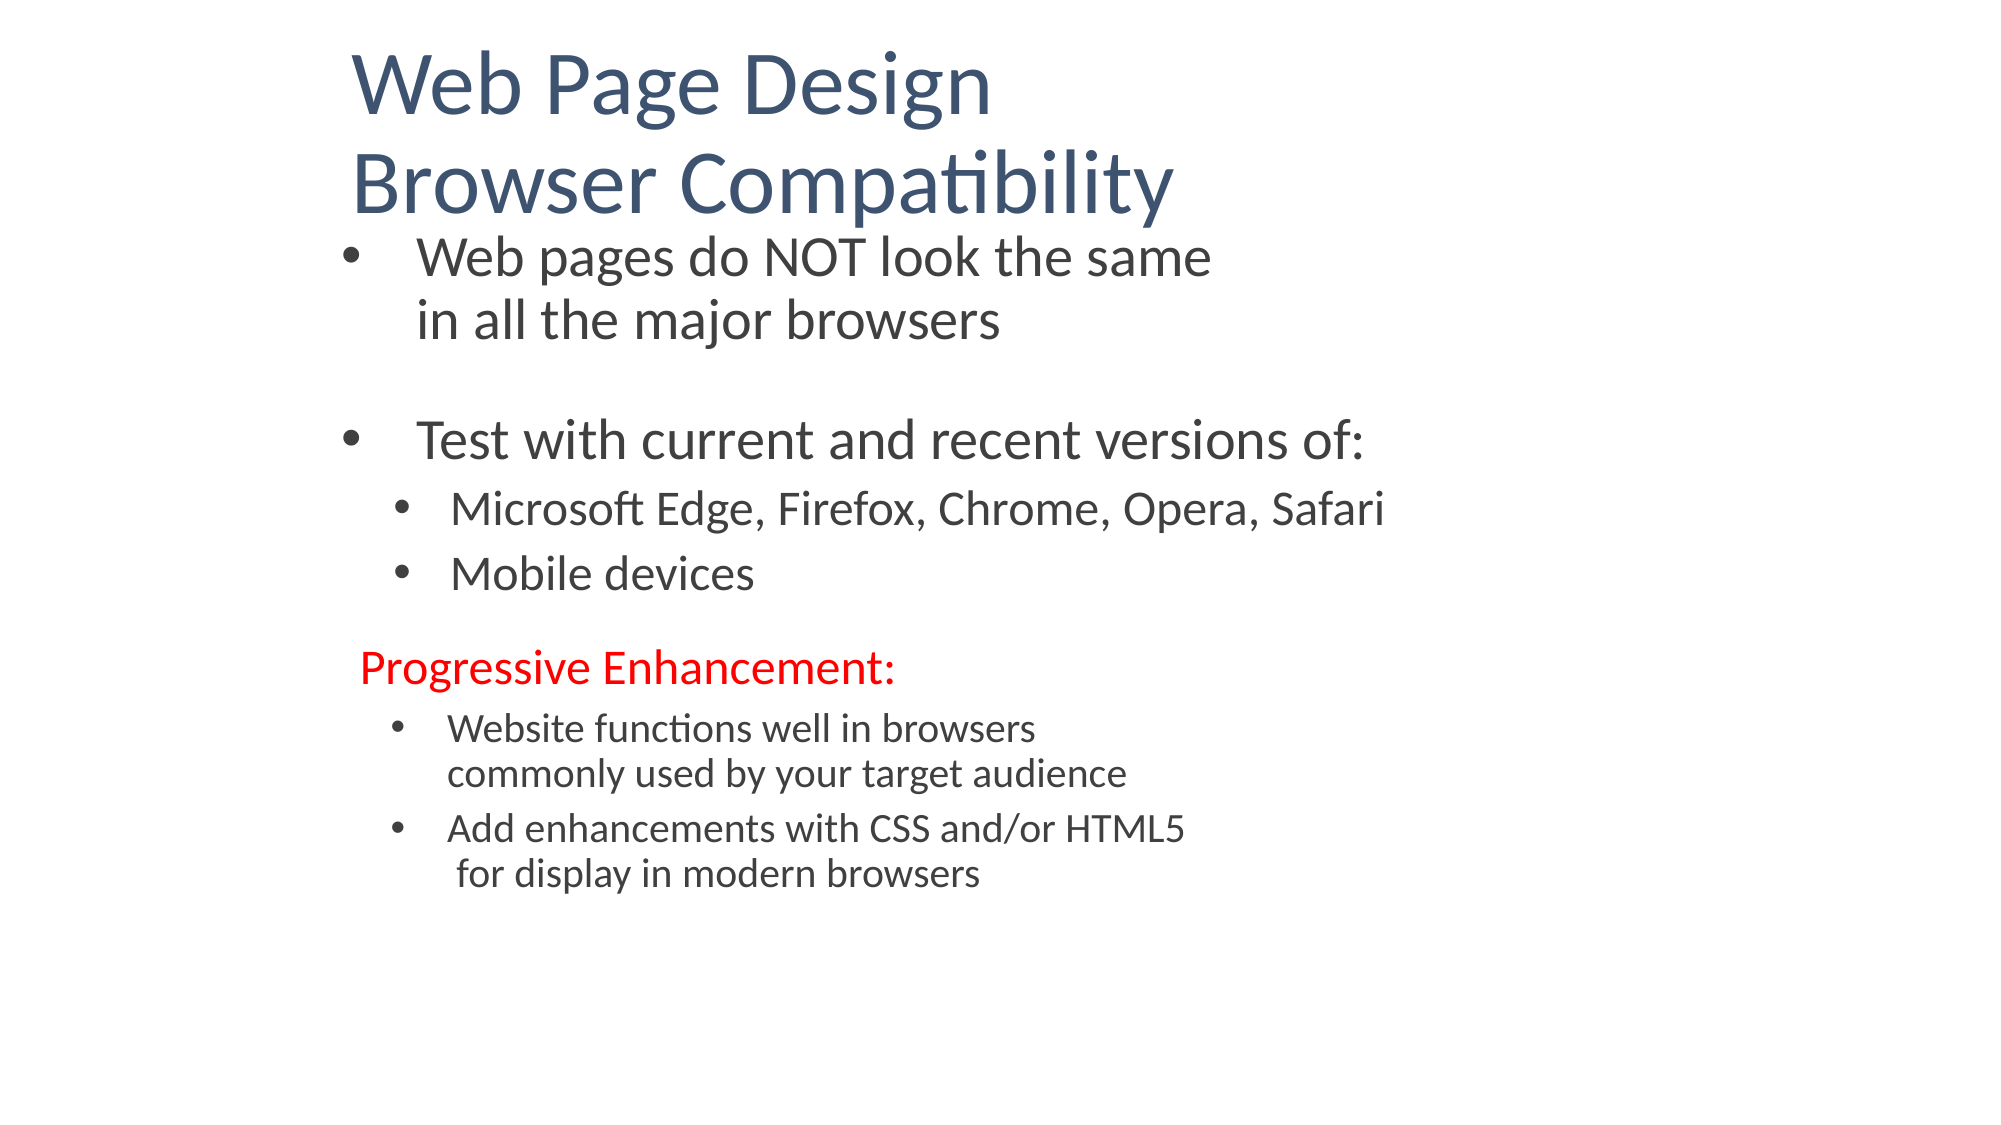

# Web Page Design Browser Compatibility
Web pages do NOT look the same
in all the major browsers

Test with current and recent versions of:
Microsoft Edge, Firefox, Chrome, Opera, Safari
Mobile devices
Progressive Enhancement:
Website functions well in browsers
commonly used by your target audience
Add enhancements with CSS and/or HTML5
 for display in modern browsers